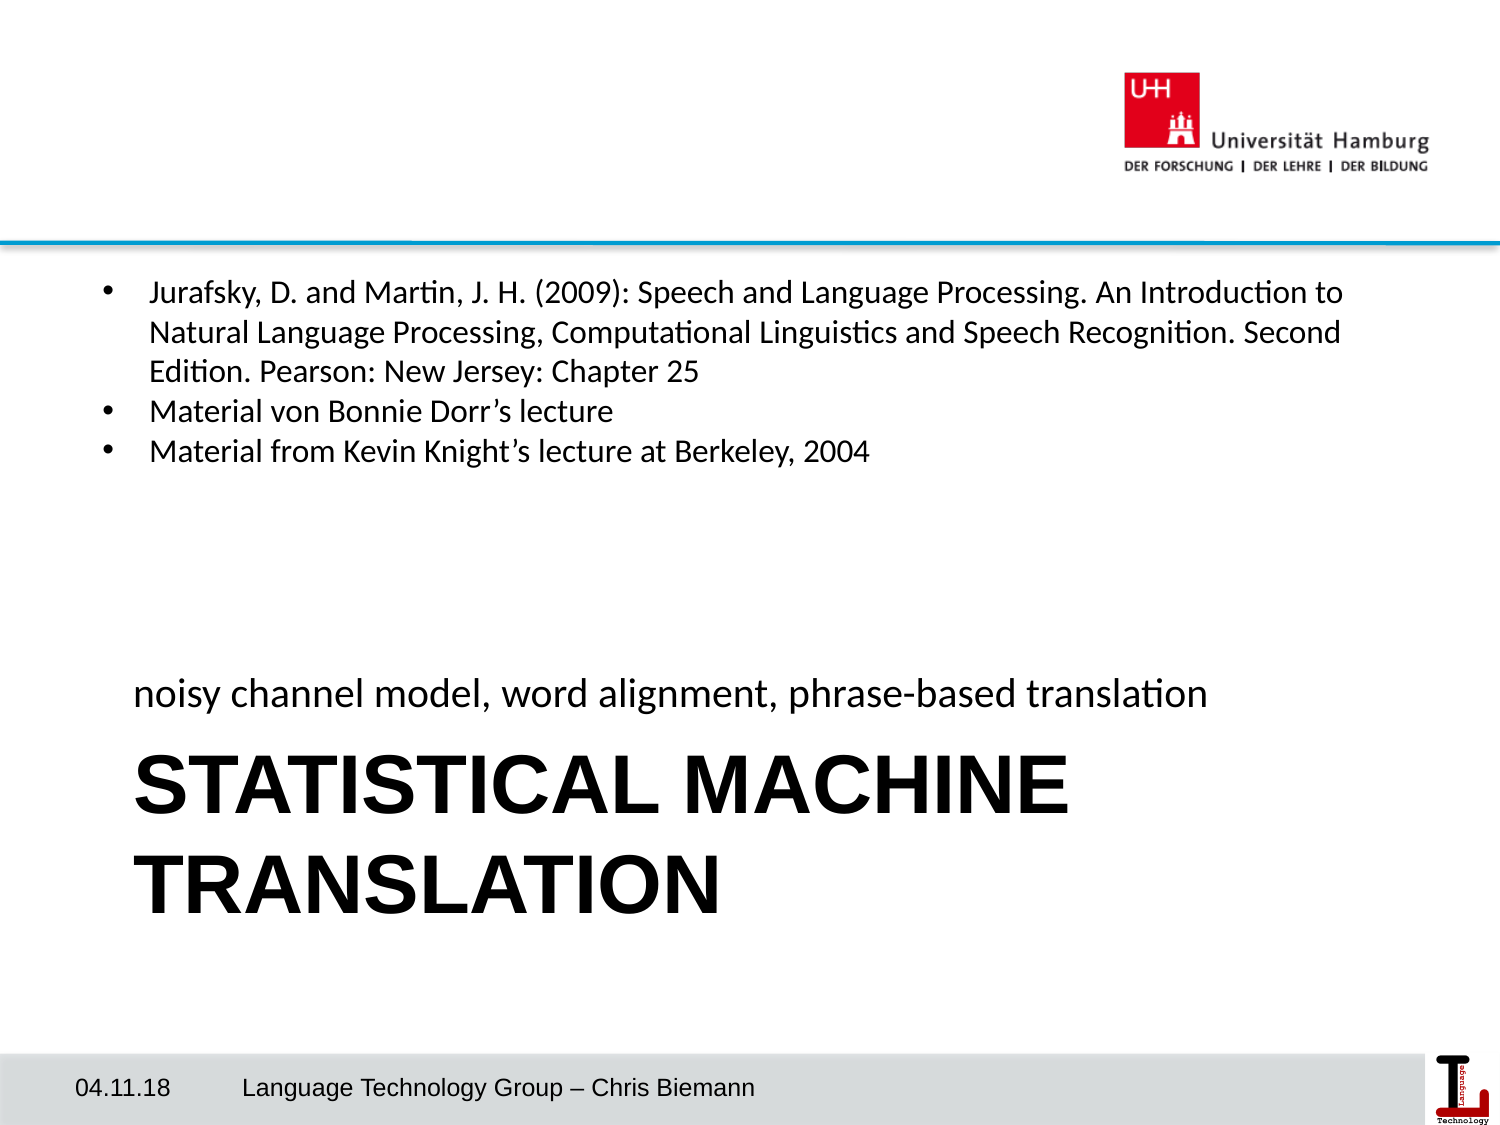

Jurafsky, D. and Martin, J. H. (2009): Speech and Language Processing. An Introduction to Natural Language Processing, Computational Linguistics and Speech Recognition. Second Edition. Pearson: New Jersey: Chapter 25
Material von Bonnie Dorr’s lecture
Material from Kevin Knight’s lecture at Berkeley, 2004

noisy channel model, word alignment, phrase-based translation
# Statistical Machine Translation
04.11.18
 Language Technology Group – Chris Biemann